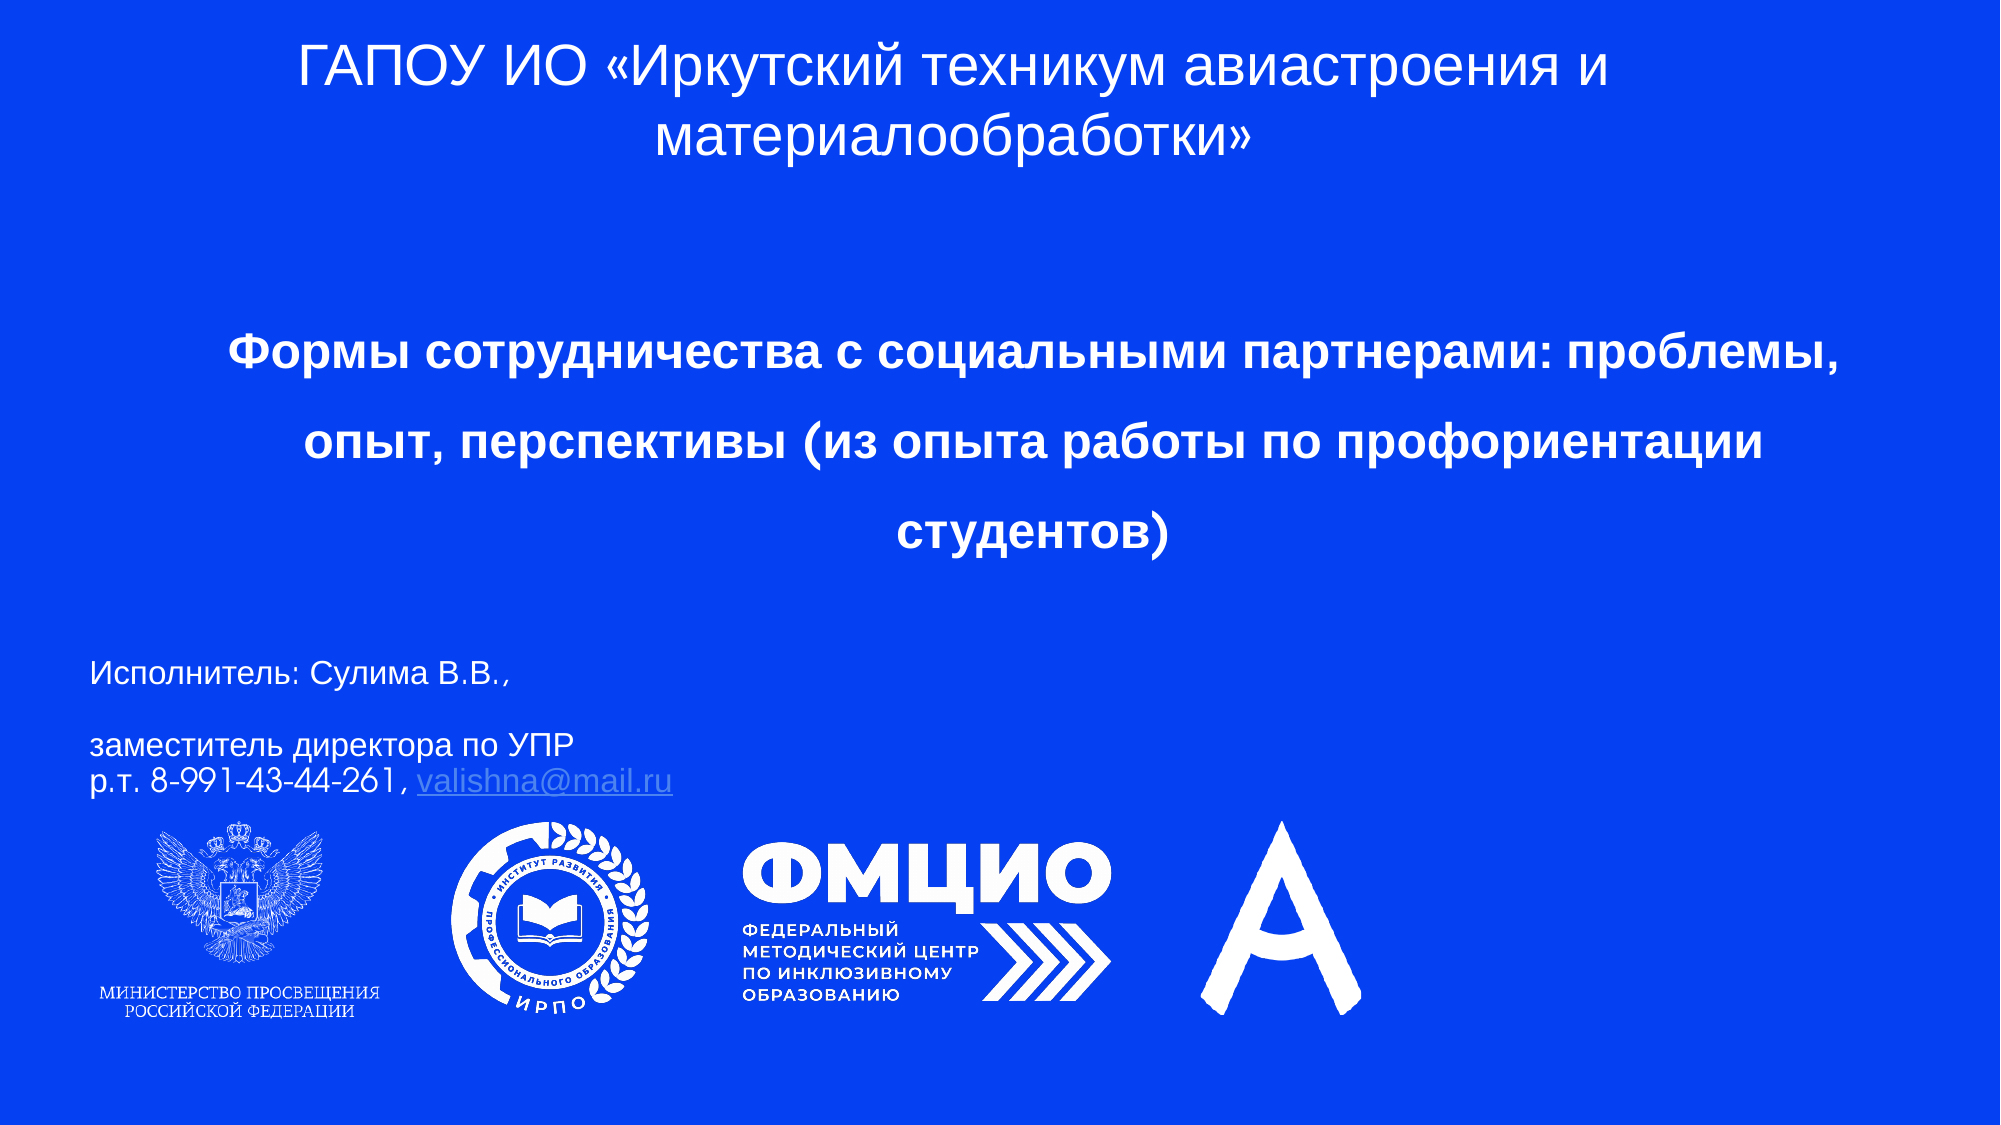

ГАПОУ ИО «Иркутский техникум авиастроения и материалообработки»
Формы сотрудничества с социальными партнерами: проблемы, опыт, перспективы (из опыта работы по профориентации студентов)
Исполнитель: Сулима В.В.,

заместитель директора по УПР
р.т. 8-991-43-44-261, valishna@mail.ru